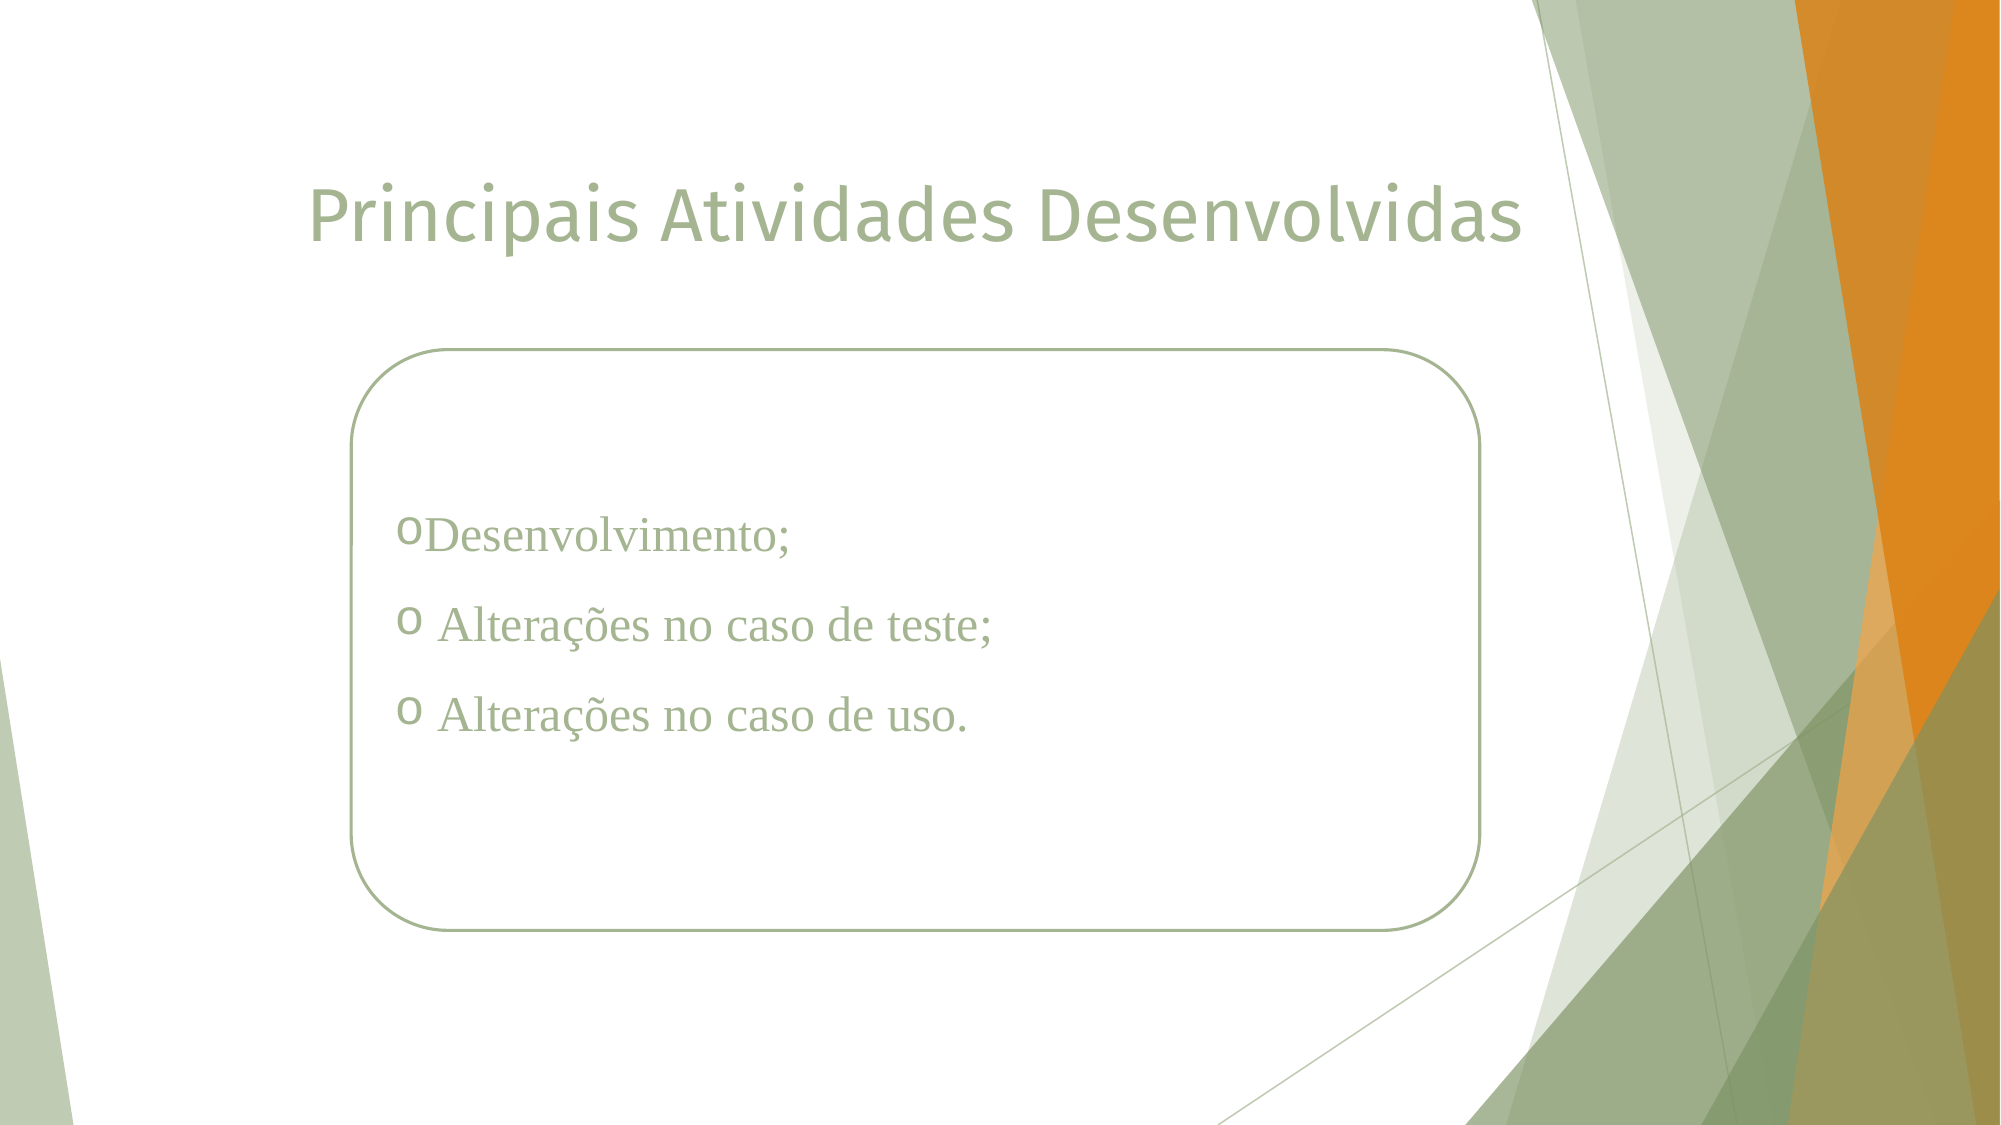

# Principais Atividades Desenvolvidas

Desenvolvimento;
 Alterações no caso de teste;
 Alterações no caso de uso.